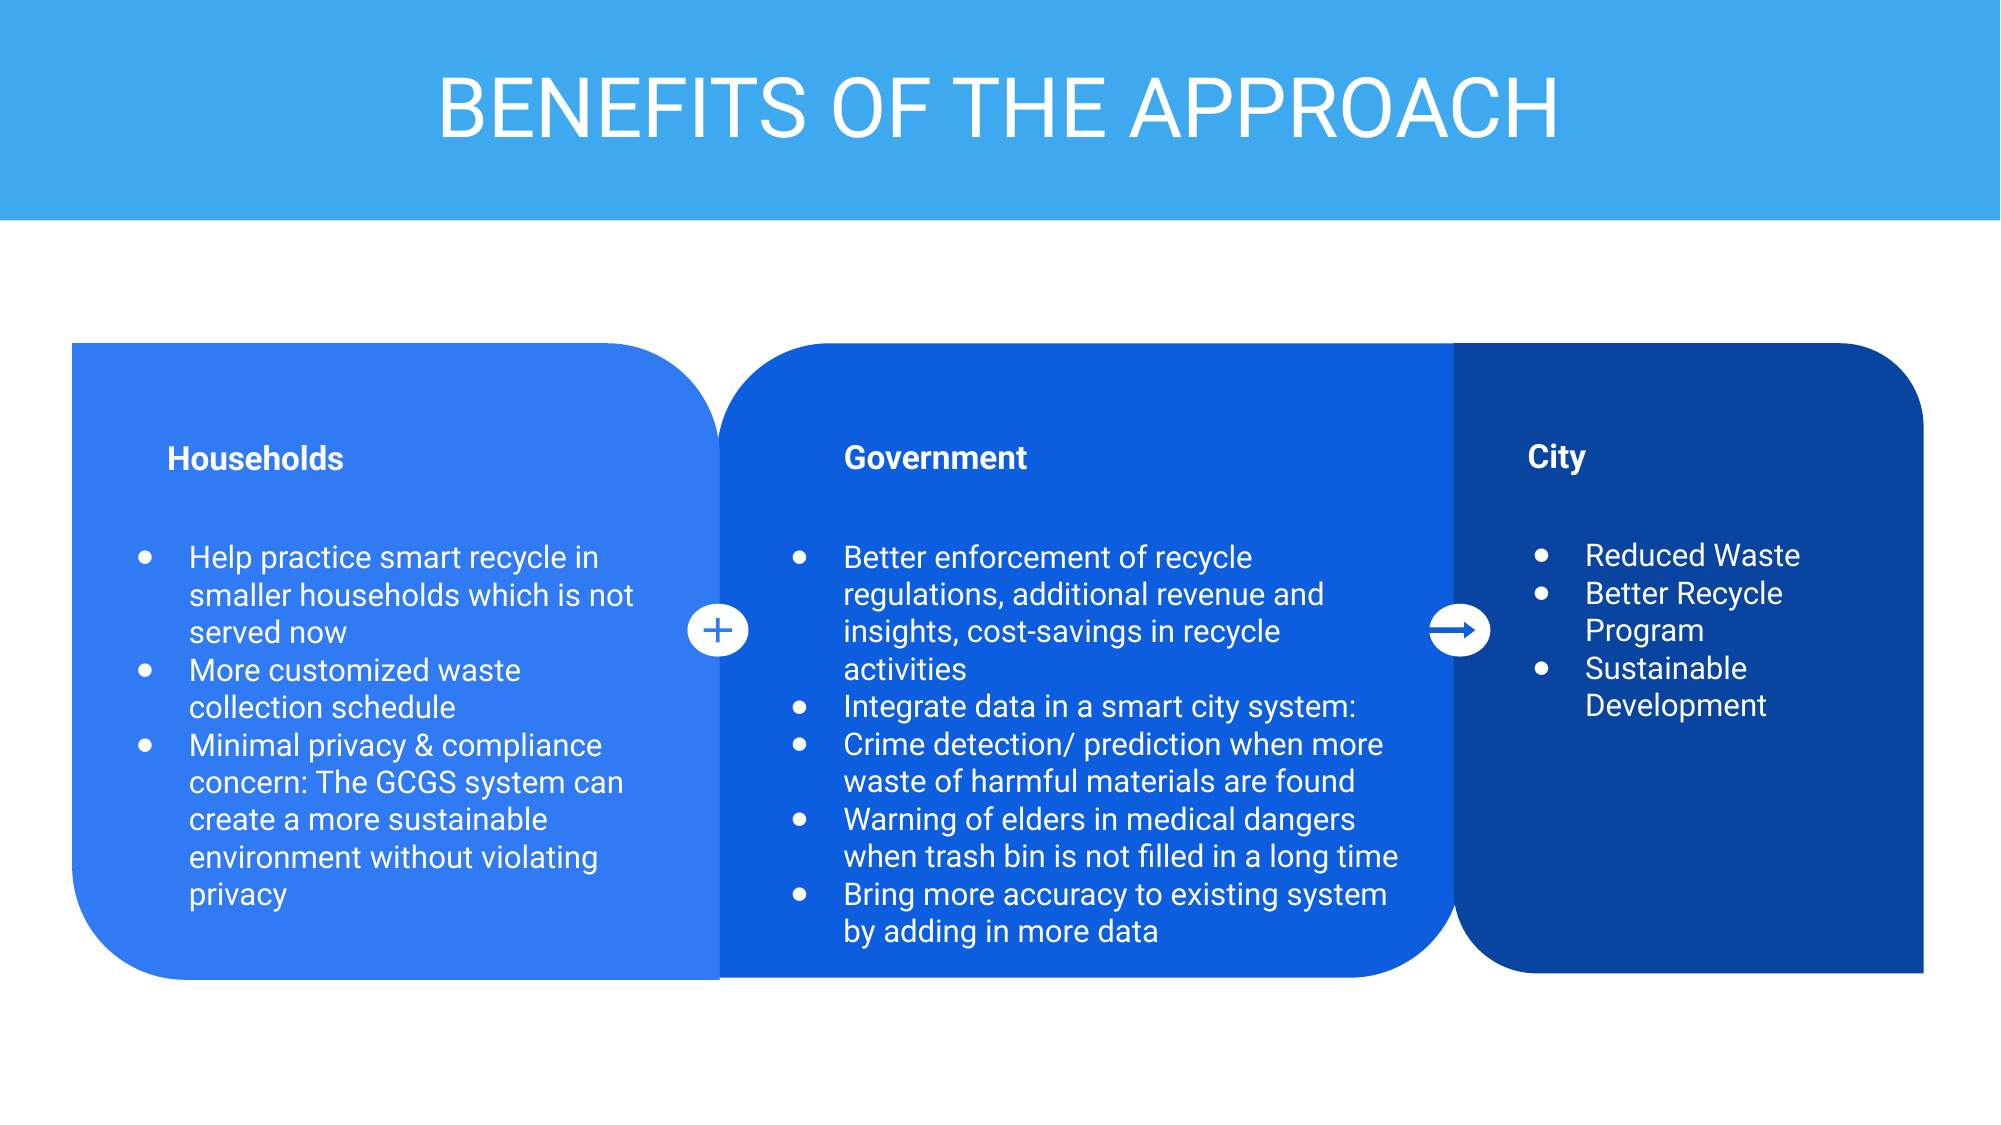

# BENEFITS OF THE APPROACH

Government
Better enforcement of recycle regulations, additional revenue and insights, cost-savings in recycle activities
Integrate data in a smart city system:
Crime detection/ prediction when more waste of harmful materials are found
Warning of elders in medical dangers when trash bin is not filled in a long time
Bring more accuracy to existing system by adding in more data

Households
Help practice smart recycle in smaller households which is not served now
More customized waste collection schedule
Minimal privacy & compliance concern: The GCGS system can create a more sustainable environment without violating privacy

City
Reduced Waste
Better Recycle Program
Sustainable Development